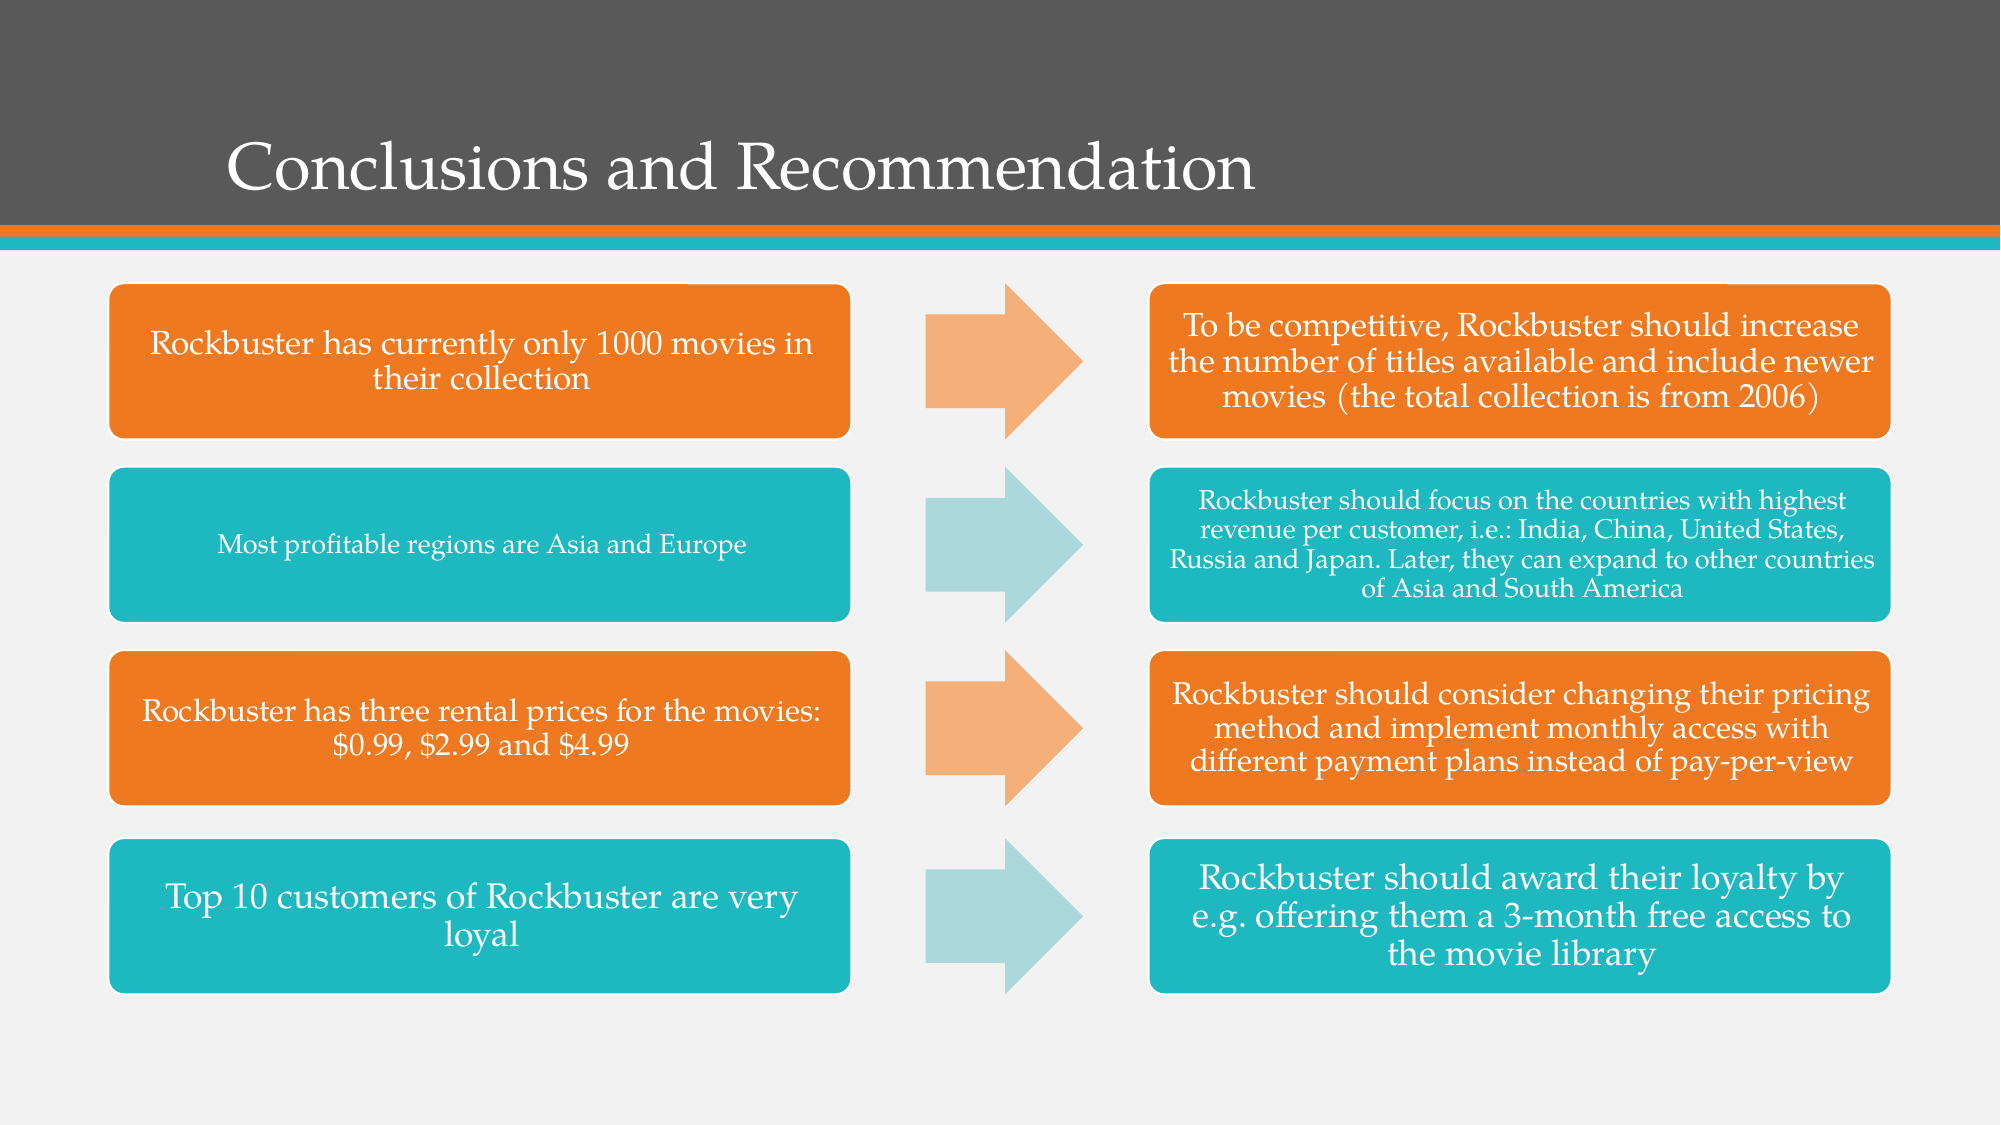

# Conclusions and Recommendation
Rockbuster has currently only 1000 movies in their collection

To be competitive, Rockbuster should increase the number of titles available and include newer movies (the total collection is from 2006)
Most profitable regions are Asia and Europe

Rockbuster should focus on the countries with highest revenue per customer, i.e.: India, China, United States, Russia and Japan. Later, they can expand to other countries of Asia and South America
Rockbuster has three rental prices for the movies: $0.99, $2.99 and $4.99

Rockbuster should consider changing their pricing method and implement monthly access with different payment plans instead of pay-per-view
Top 10 customers of Rockbuster are very loyal

Rockbuster should award their loyalty by e.g. offering them a 3-month free access to the movie library